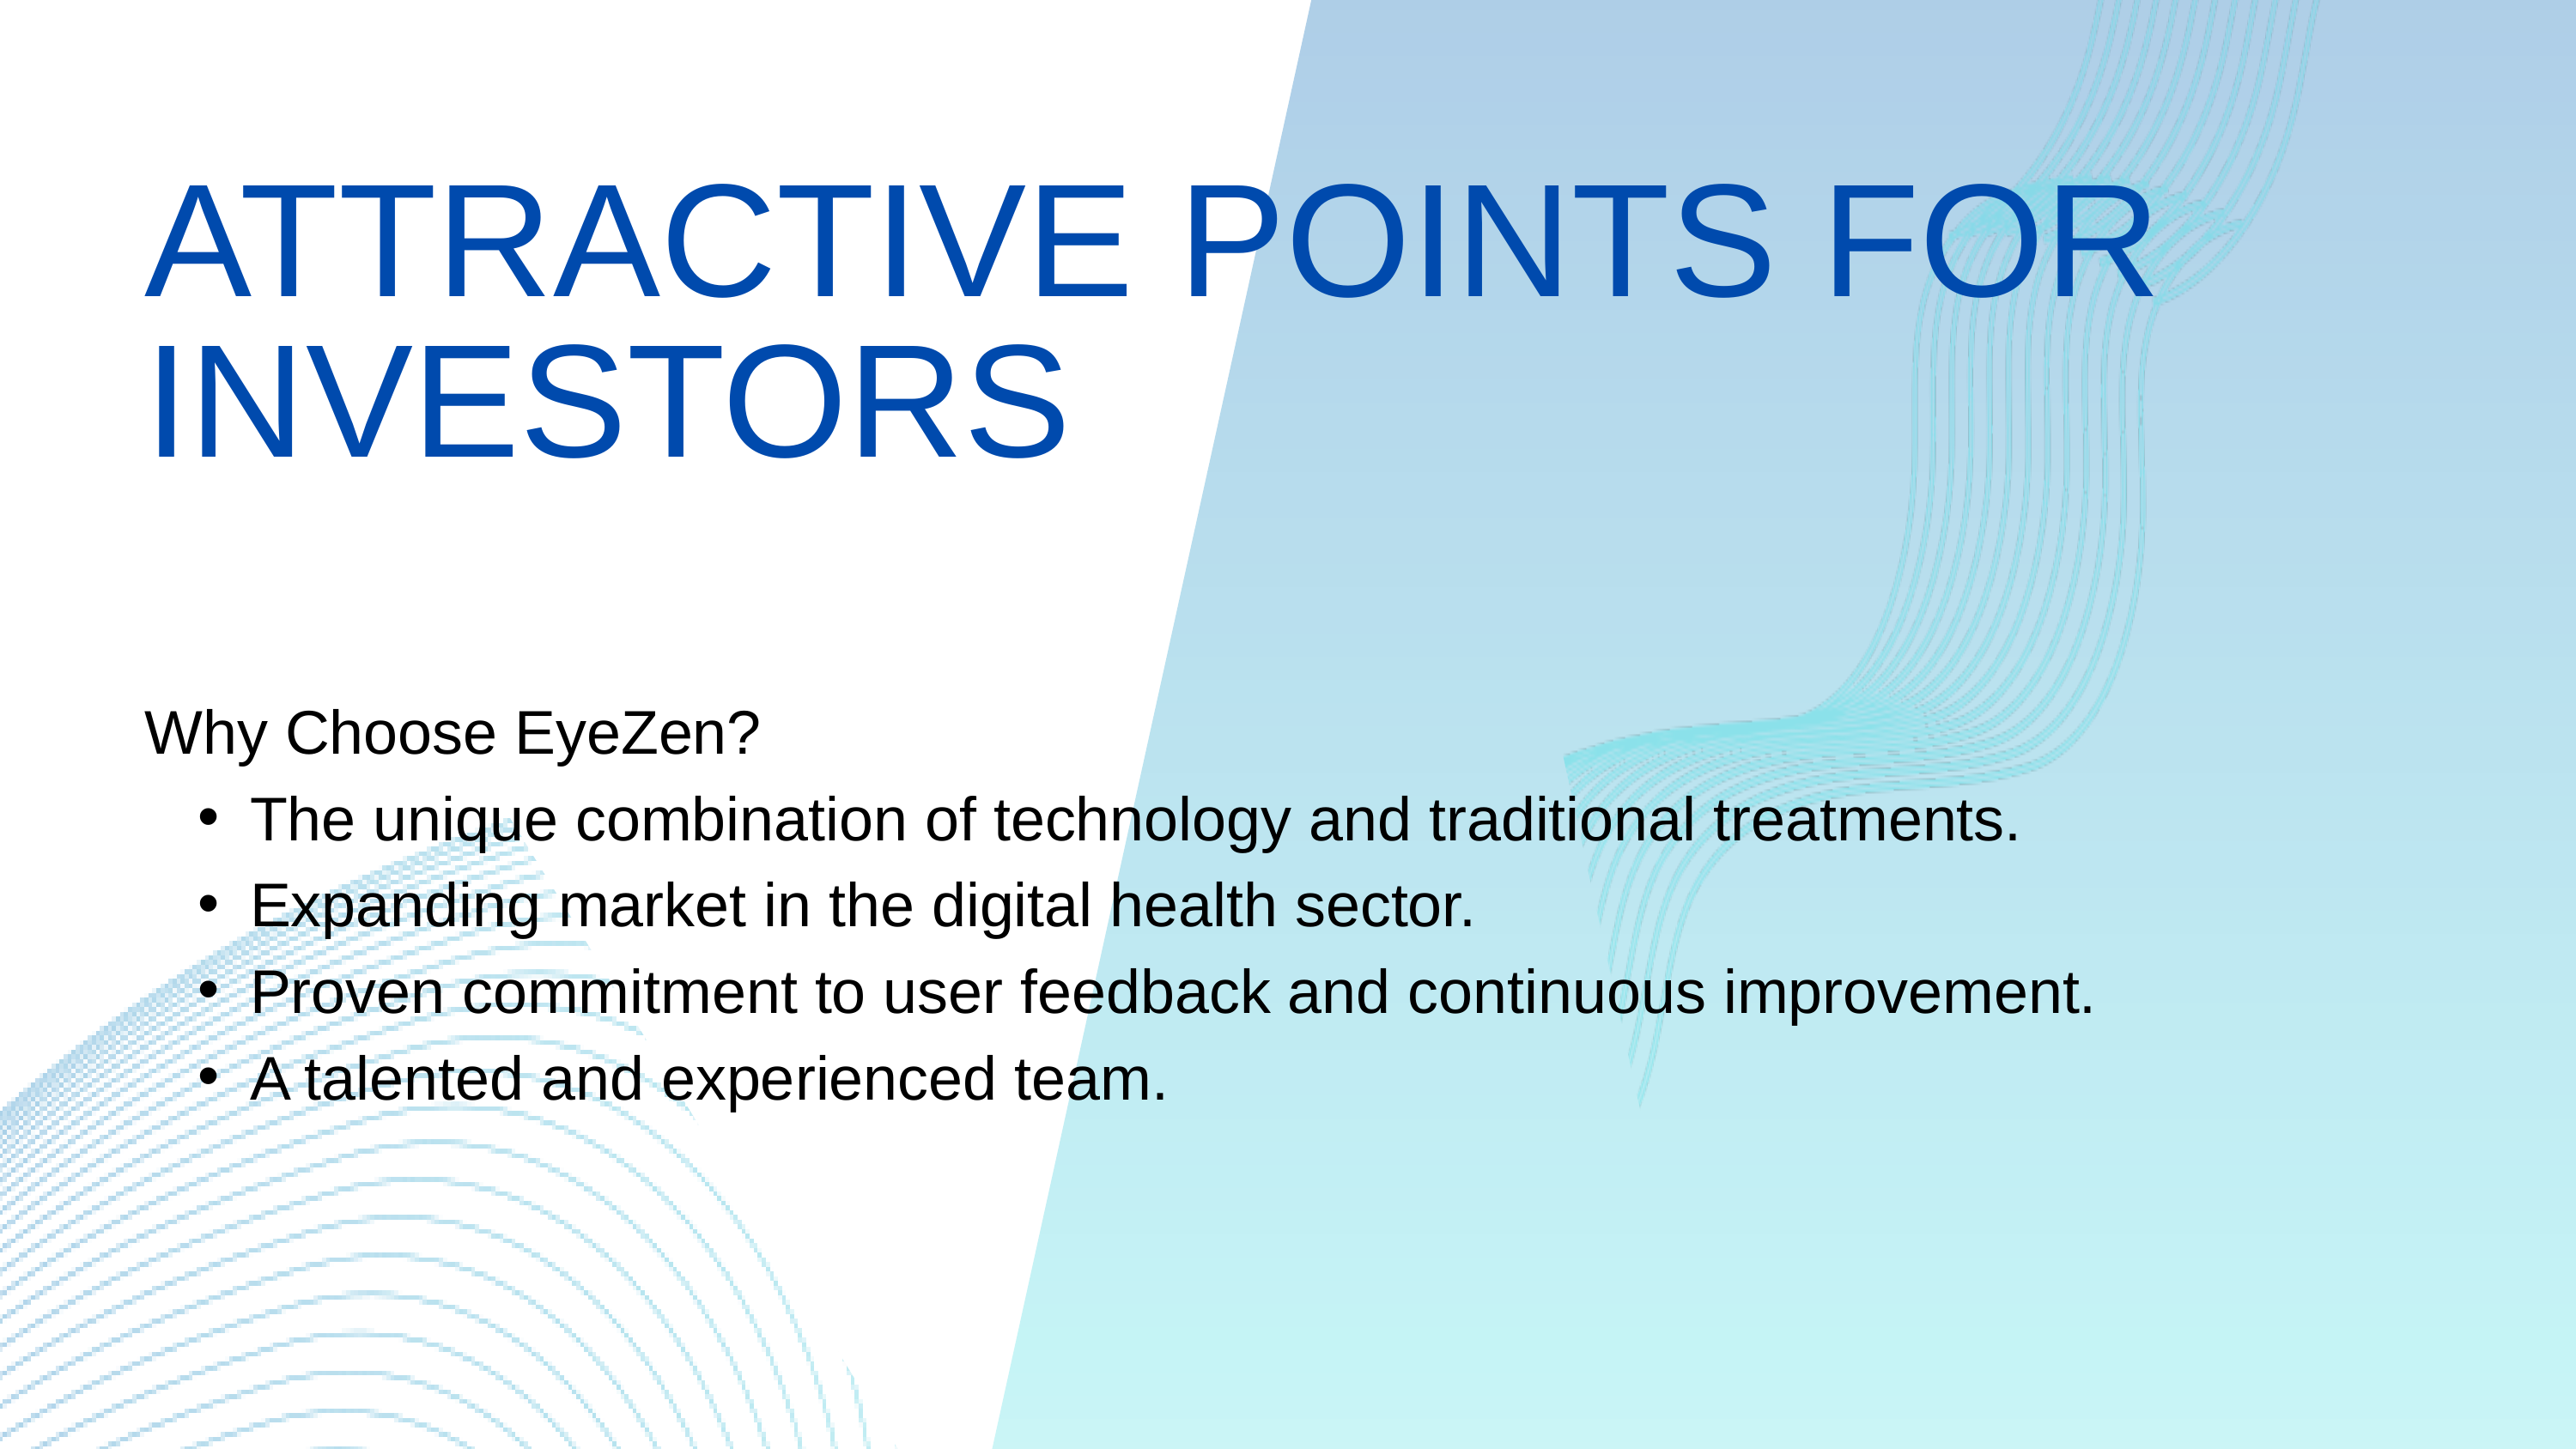

ATTRACTIVE POINTS FOR INVESTORS

Why Choose EyeZen?
The unique combination of technology and traditional treatments.
Expanding market in the digital health sector.
Proven commitment to user feedback and continuous improvement.
A talented and experienced team.